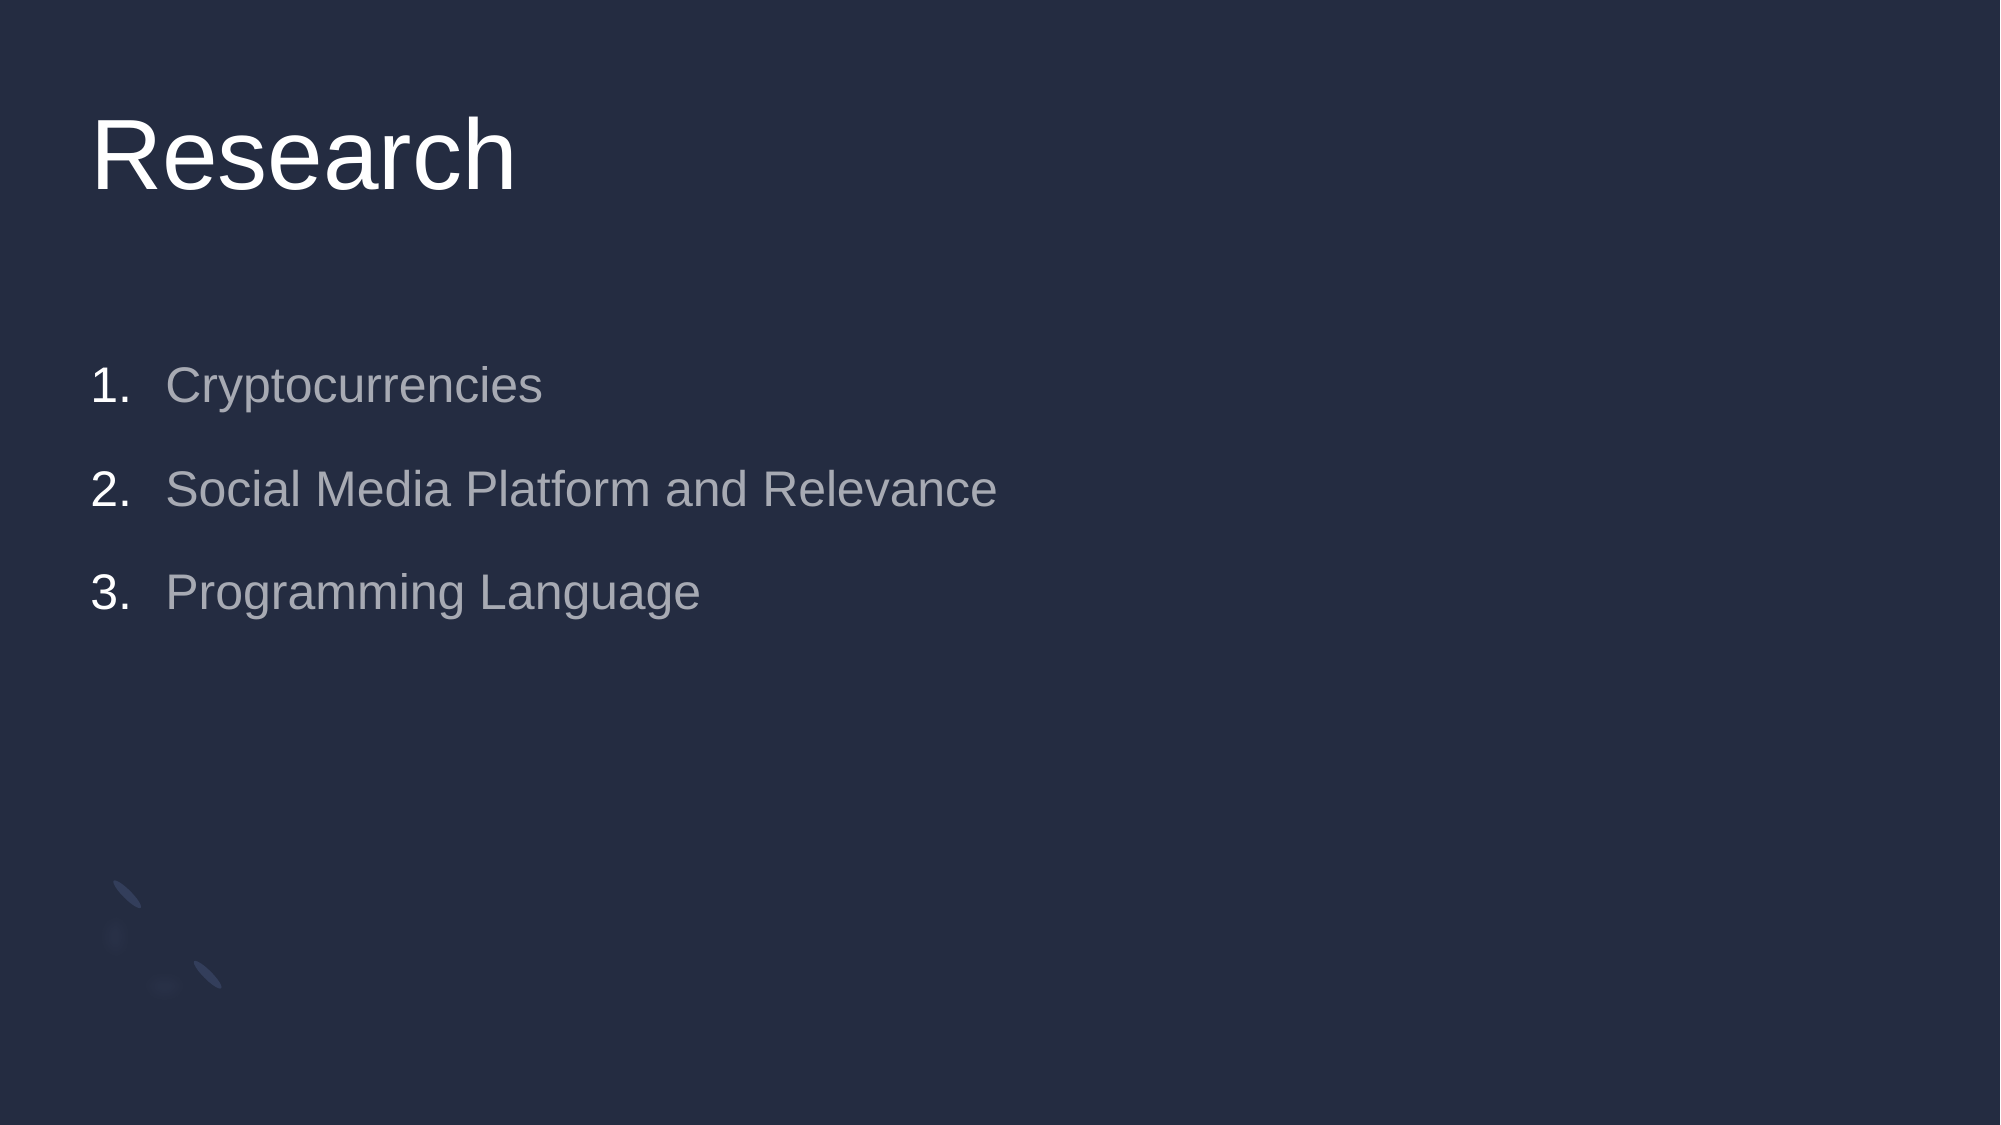

# Research
Cryptocurrencies
Social Media Platform and Relevance
Programming Language